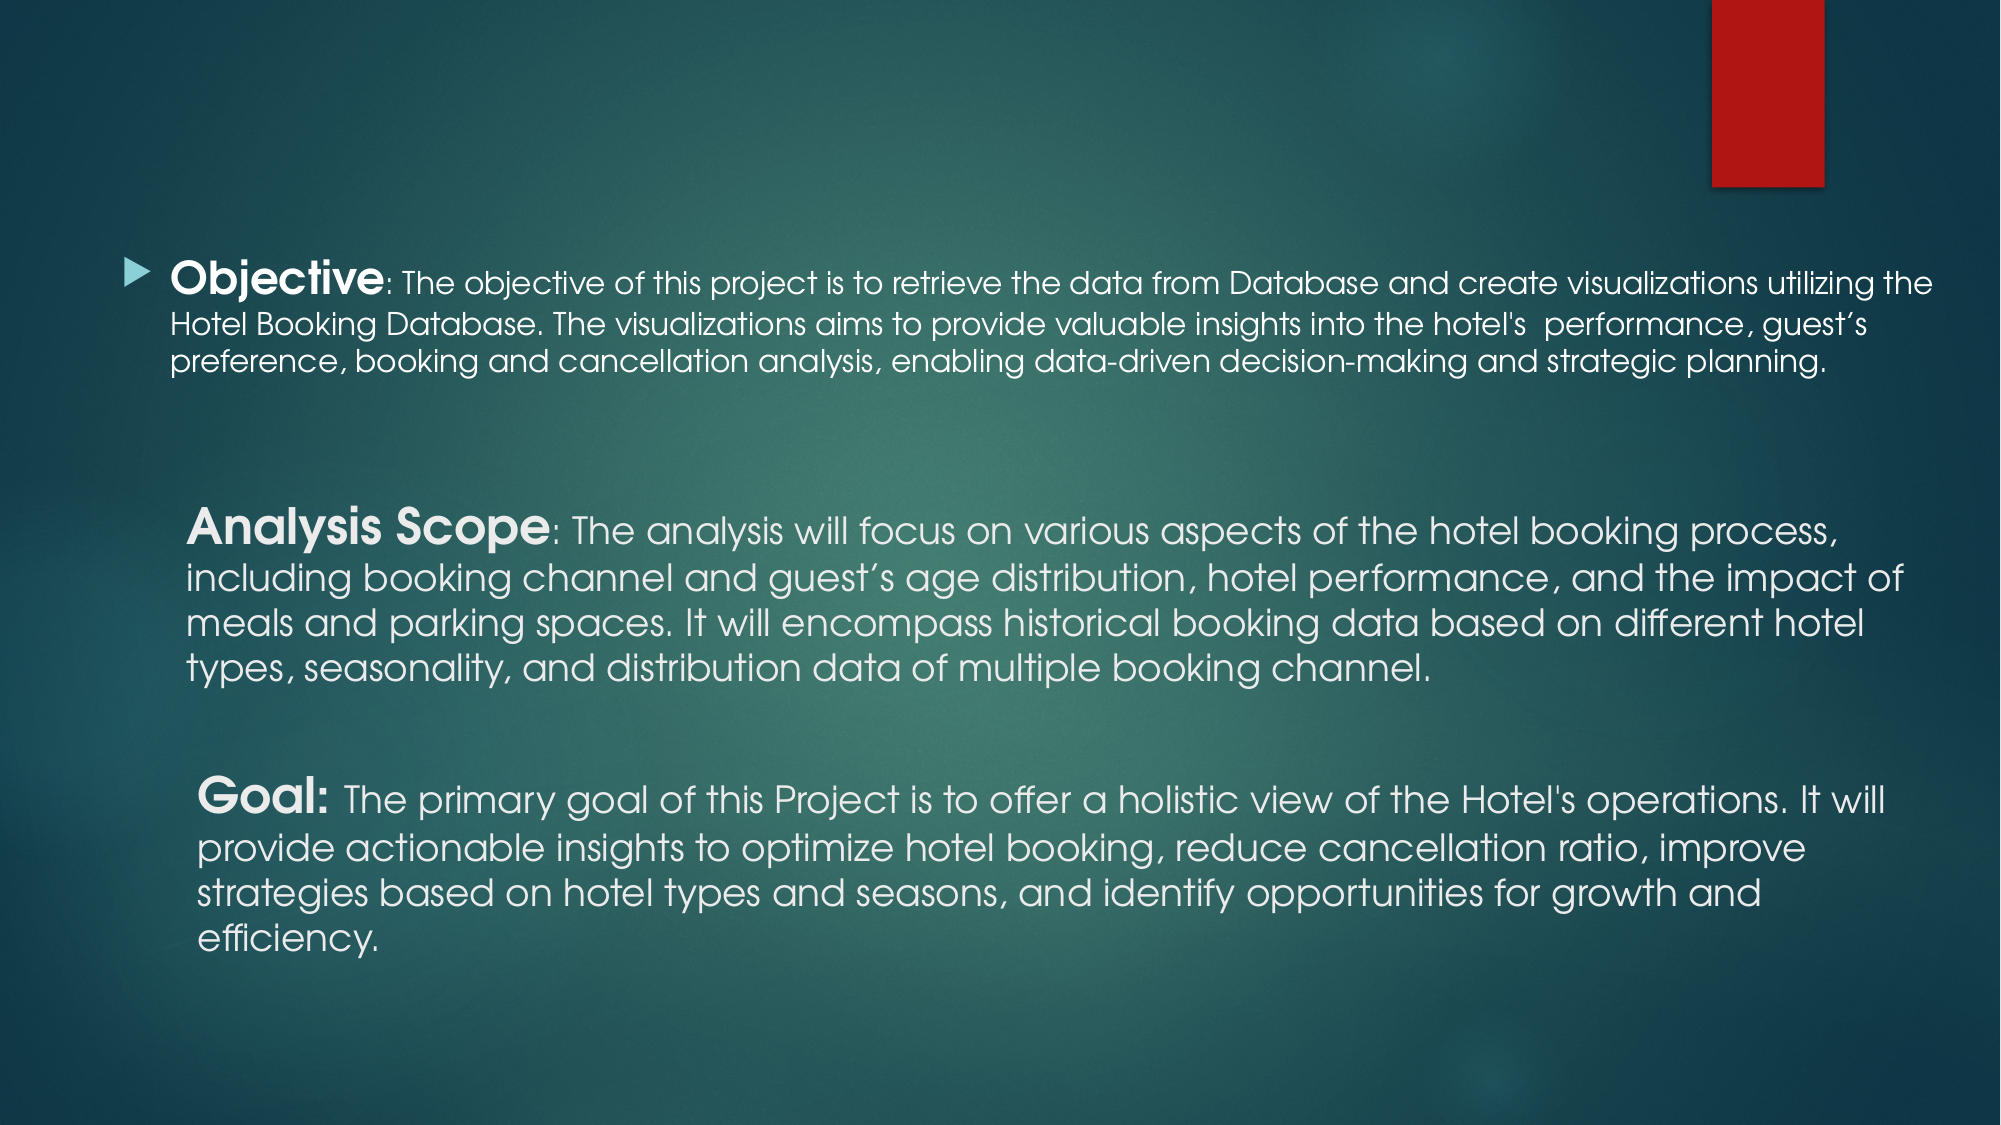

Objective: The objective of this project is to retrieve the data from Database and create visualizations utilizing the Hotel Booking Database. The visualizations aims to provide valuable insights into the hotel's  performance, guest’s preference, booking and cancellation analysis, enabling data-driven decision-making and strategic planning.
# Analysis Scope: The analysis will focus on various aspects of the hotel booking process, including booking channel and guest’s age distribution, hotel performance, and the impact of meals and parking spaces. It will encompass historical booking data based on different hotel types, seasonality, and distribution data of multiple booking channel.
Goal: The primary goal of this Project is to offer a holistic view of the Hotel's operations. It will provide actionable insights to optimize hotel booking, reduce cancellation ratio, improve strategies based on hotel types and seasons, and identify opportunities for growth and efficiency.